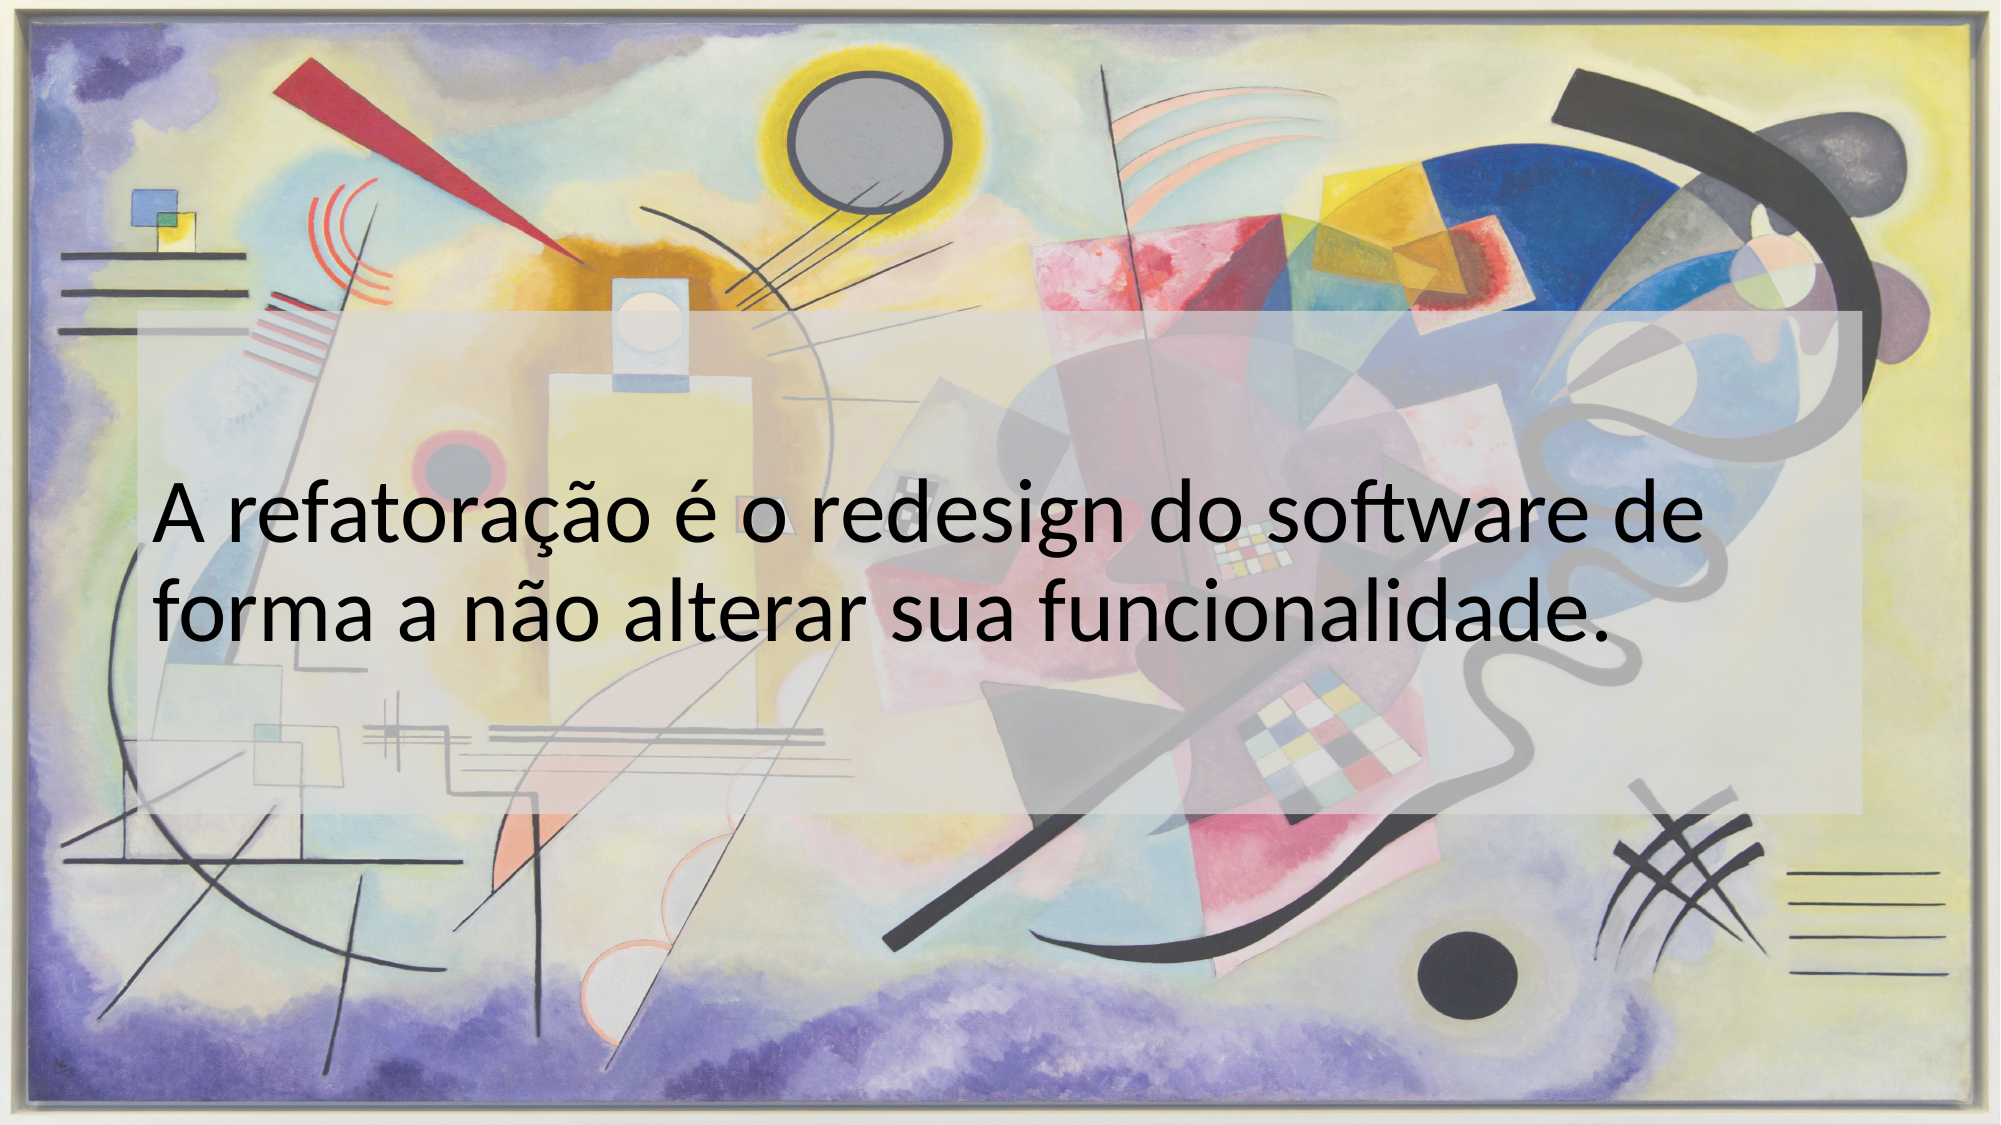

# A refatoração é o redesign do software de forma a não alterar sua funcionalidade.